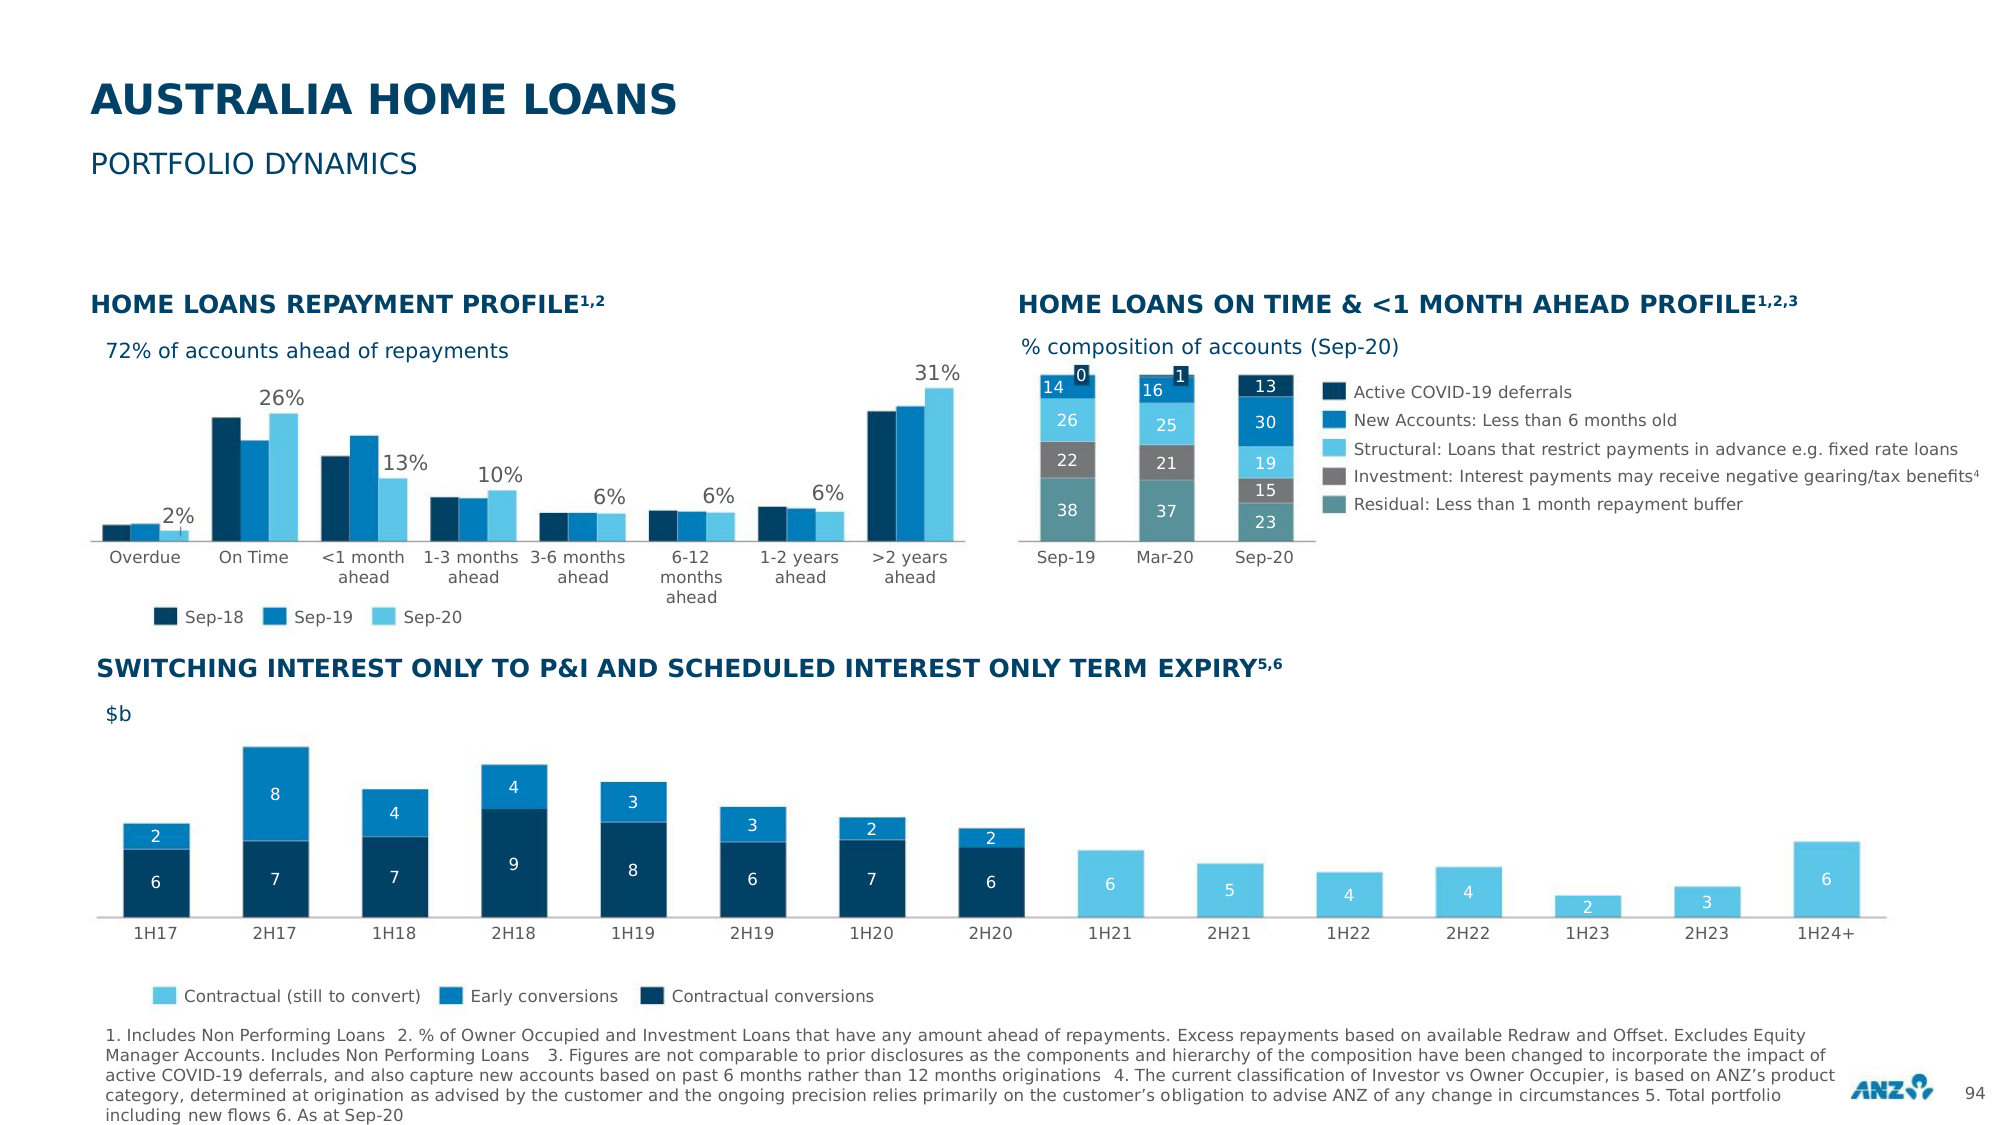

AUSTRALIA HOME LOANS
PORTFOLIO DYNAMICS
HOME LOANS REPAYMENT PROFILE1,2
72% of accounts ahead of repayments
26%
HOME LOANS ON TIME & <1 MONTH AHEAD PROFILE1,2,3
% composition of accounts (Sep-20)
31%
0
1
13
30
14
26
16
Active COVID-19 deferrals
New Accounts: Less than 6 months old
25
Structural: Loans that restrict payments in advance e.g. fixed rate loans
Investment: Interest payments may receive negative gearing/tax benefits4
Residual: Less than 1 month repayment buffer
13%
22
21
37
19
15
10%
6%
6%
6%
38
2%
23
Overdue
On Time
<1 month 1-3 months 3-6 months
ahead ahead ahead
6-12
months
ahead
1-2 years
ahead
>2 years
ahead
Sep-19
Mar-20
Sep-20
Sep-18
Sep-19
Sep-20
SWITCHING INTEREST ONLY TO P&I AND SCHEDULED INTEREST ONLY TERM EXPIRY5,6
$b
4
8
3
4
3
6
2
7
2
6
2
6
9
8
7
7
6
6
5
4
4
3
2
1H17
2H17
1H18
2H18
1H19
2H19
1H20
2H20
1H21
2H21
1H22
2H22
1H23
2H23
1H24+
Contractual (still to convert)
Early conversions
Contractual conversions
1. Includes Non Performing Loans 2. % of Owner Occupied and Investment Loans that have any amount ahead of repayments. Excess repayments based on available Redraw and Offset. Excludes Equity
Manager Accounts. Includes Non Performing Loans 3. Figures are not comparable to prior disclosures as the components and hierarchy of the composition have been changed to incorporate the impact of
active COVID-19 deferrals, and also capture new accounts based on past 6 months rather than 12 months originations 4. The current classification of Investor vs Owner Occupier, is based on ANZ’s product
category, determined at origination as advised by the customer and the ongoing precision relies primarily on the customer’s obligation to advise ANZ of any change in circumstances 5. Total portfolio
including new flows 6. As at Sep-20
94